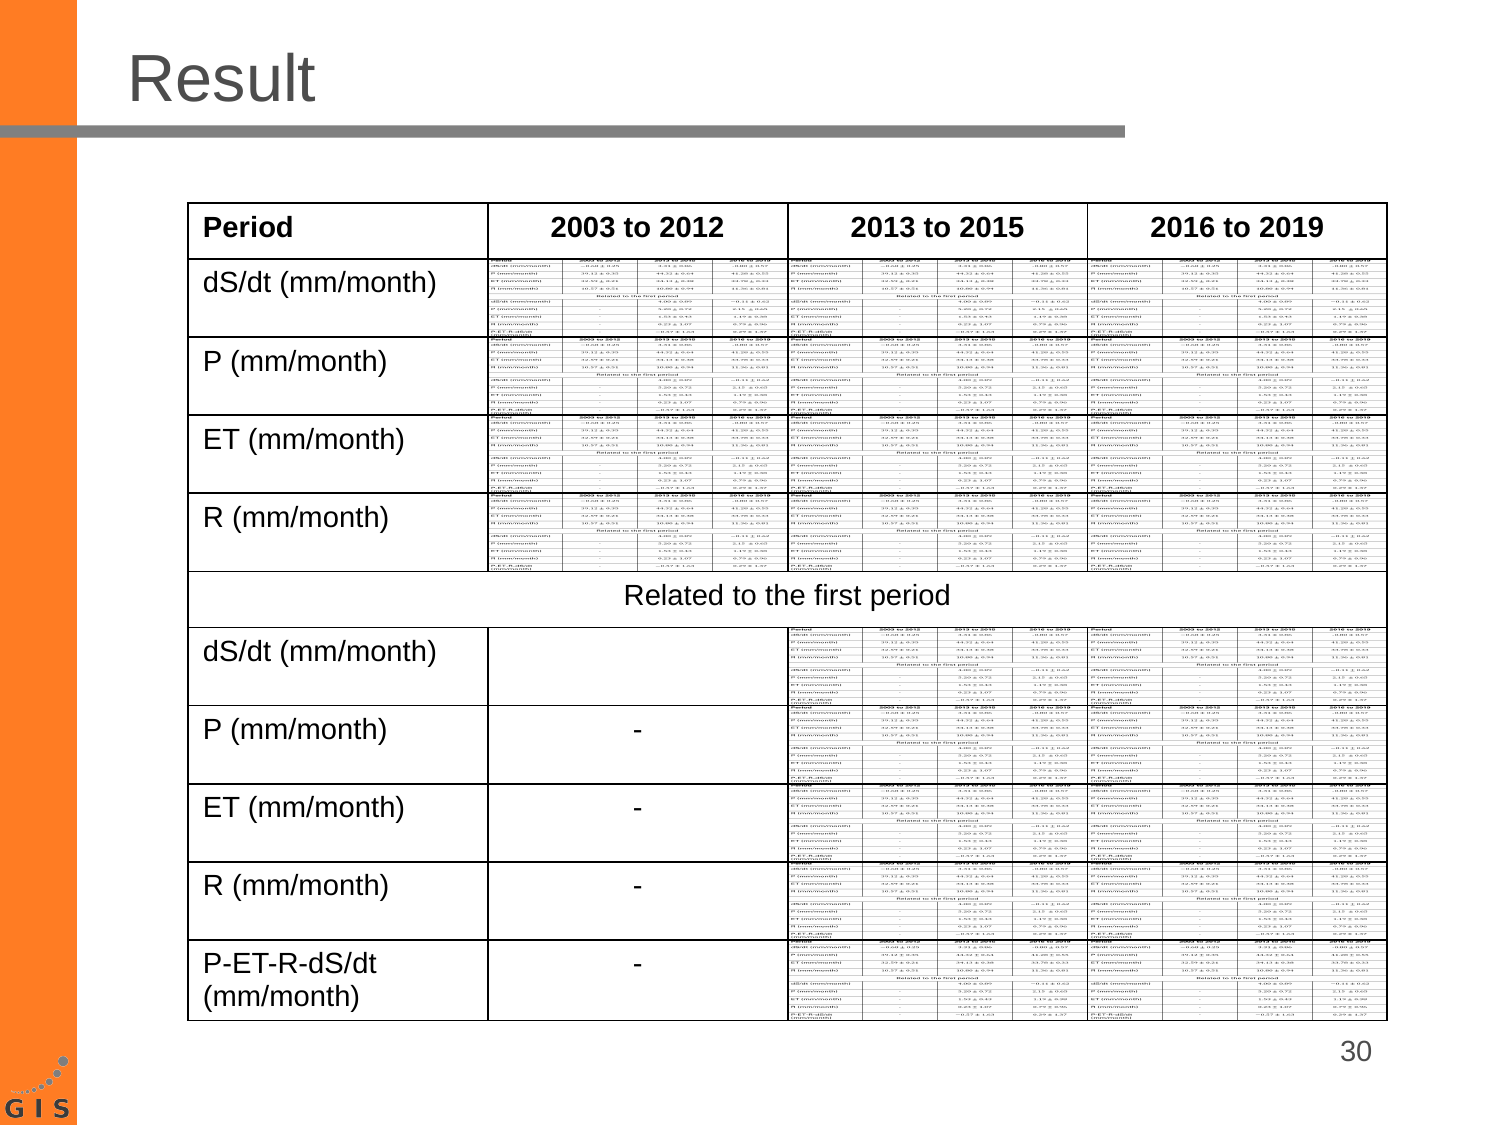

# Result
| Period | 2003 to 2012 | 2013 to 2015 | 2016 to 2019 |
| --- | --- | --- | --- |
| dS/dt (mm/month) |  |  |  |
| P (mm/month) |  |  |  |
| ET (mm/month) |  |  |  |
| R (mm/month) |  |  |  |
| Related to the first period |  |  |  |
| dS/dt (mm/month) |  |  |  |
| P (mm/month) | - |  |  |
| ET (mm/month) | - |  |  |
| R (mm/month) | - |  |  |
| P-ET-R-dS/dt (mm/month) | - |  |  |
30